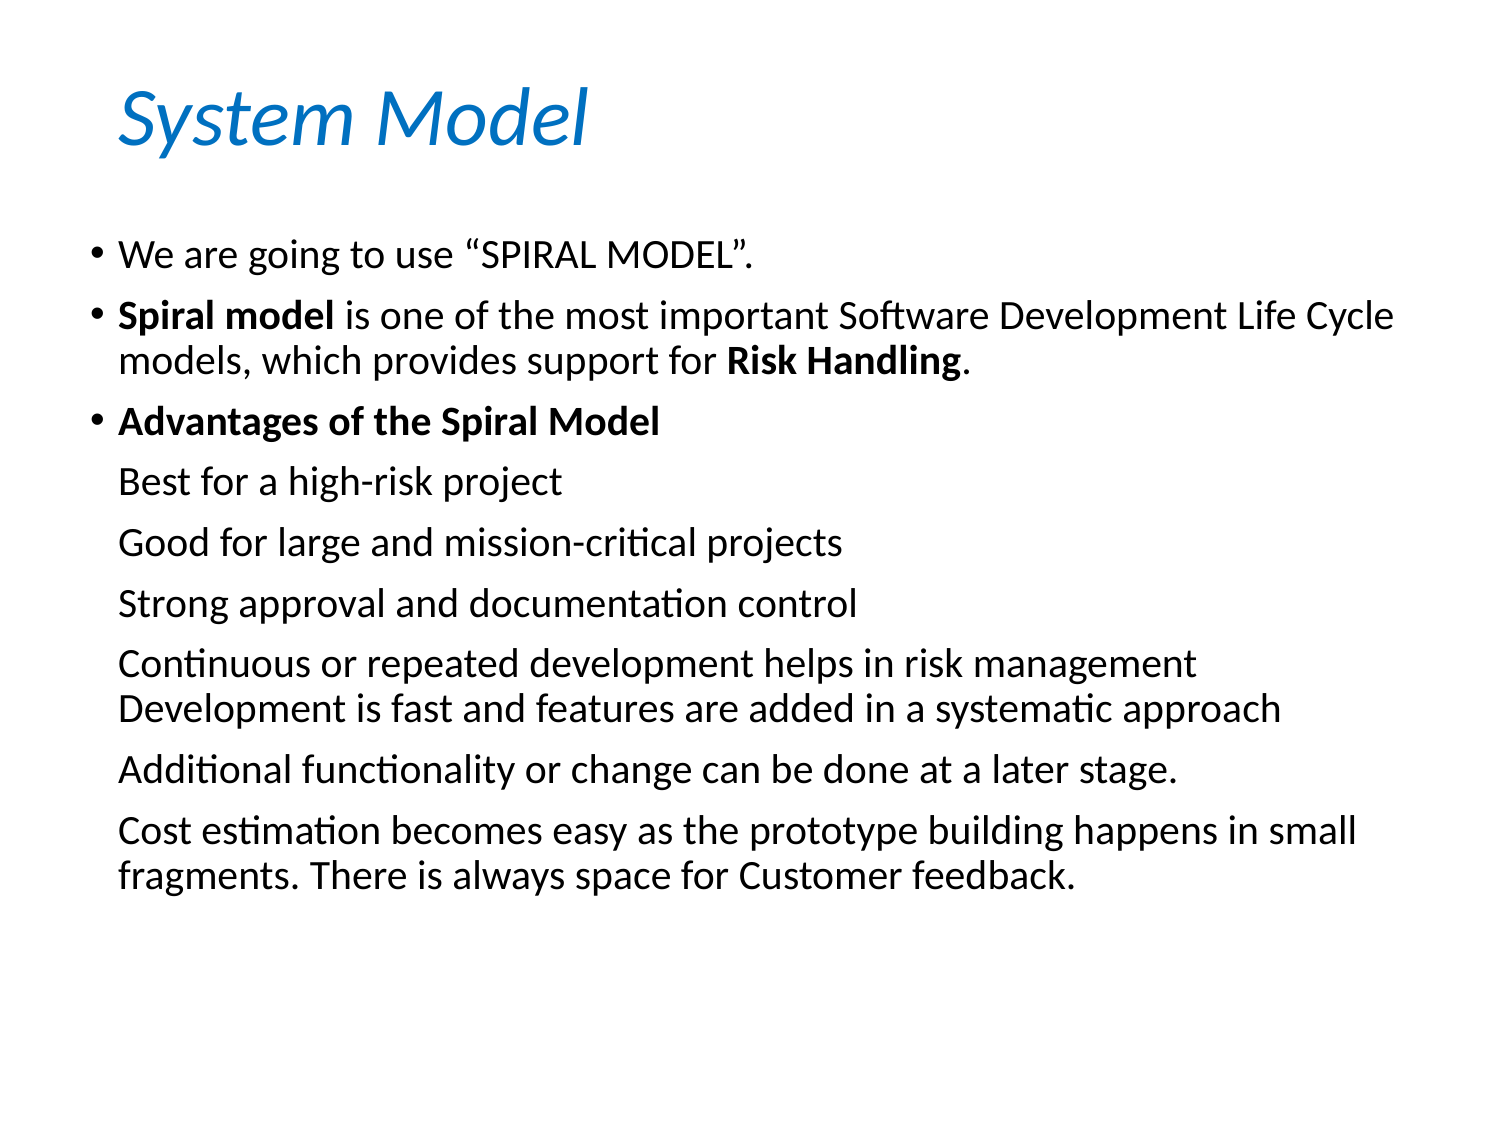

# System Model
We are going to use “SPIRAL MODEL”.
Spiral model is one of the most important Software Development Life Cycle models, which provides support for Risk Handling.
Advantages of the Spiral Model
	Best for a high-risk project
	Good for large and mission-critical projects
	Strong approval and documentation control
	Continuous or repeated development helps in risk management Development is fast and features are added in a systematic approach
	Additional functionality or change can be done at a later stage.
	Cost estimation becomes easy as the prototype building happens in small fragments. There is always space for Customer feedback.